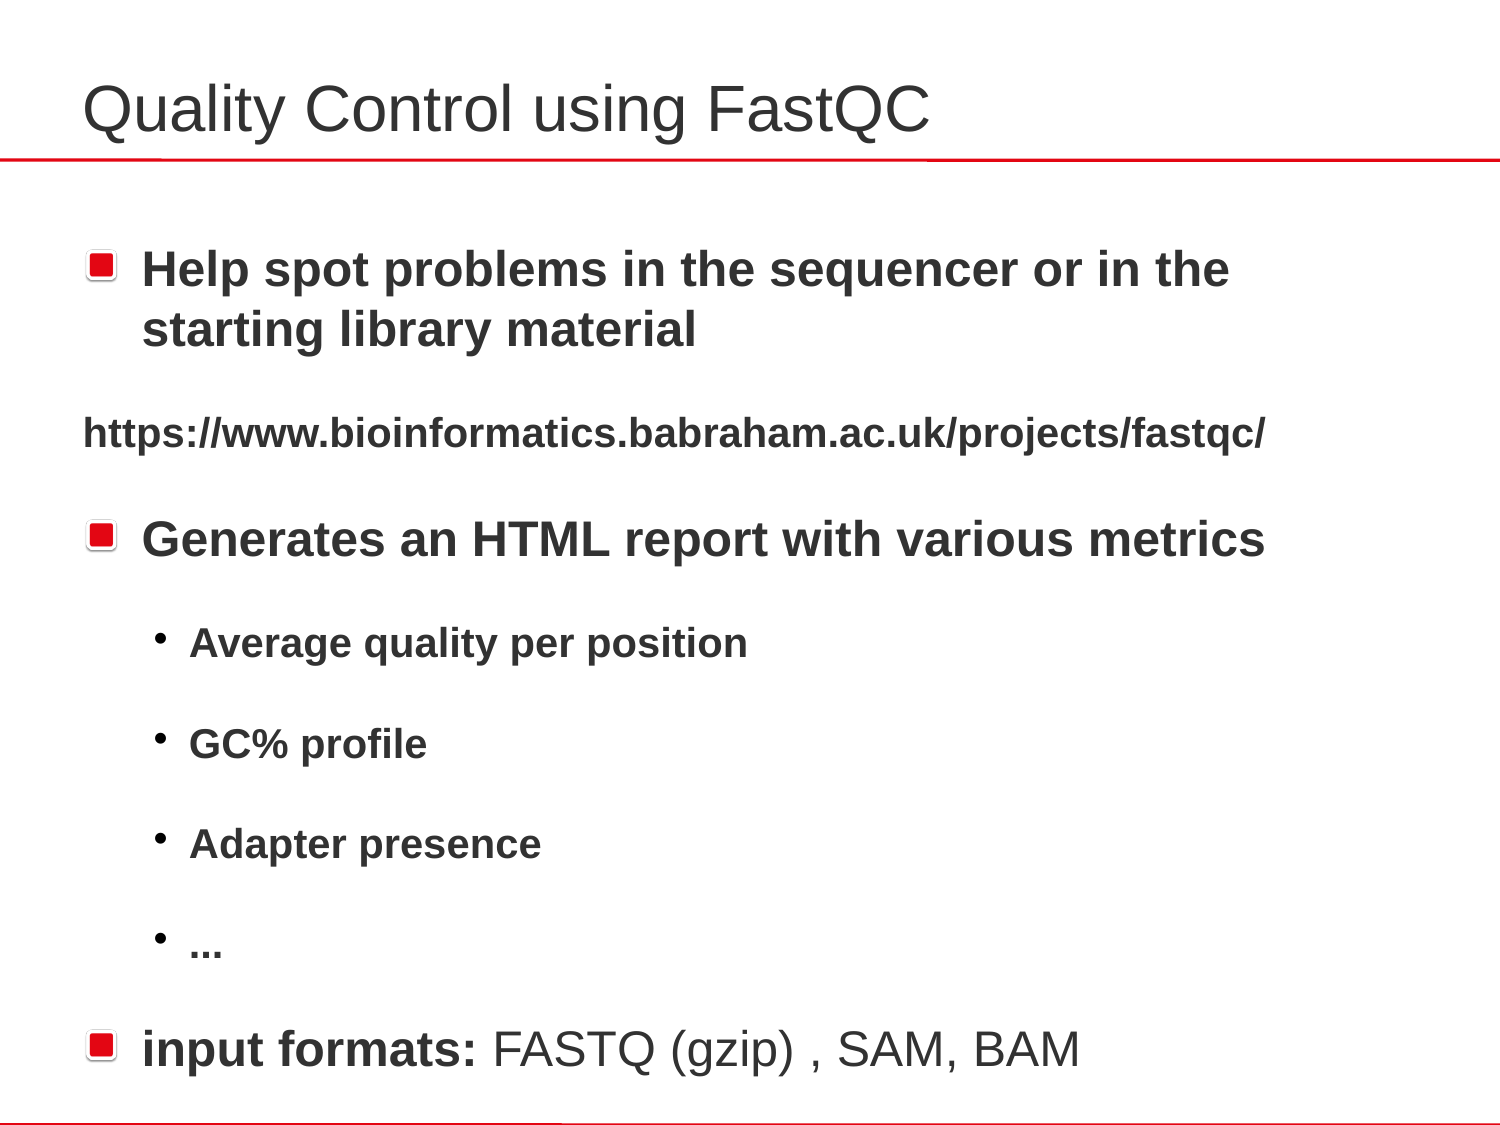

Quality Control using FastQC
Help spot problems in the sequencer or in the starting library material
https://www.bioinformatics.babraham.ac.uk/projects/fastqc/
Generates an HTML report with various metrics
Average quality per position
GC% profile
Adapter presence
...
input formats: FASTQ (gzip) , SAM, BAM